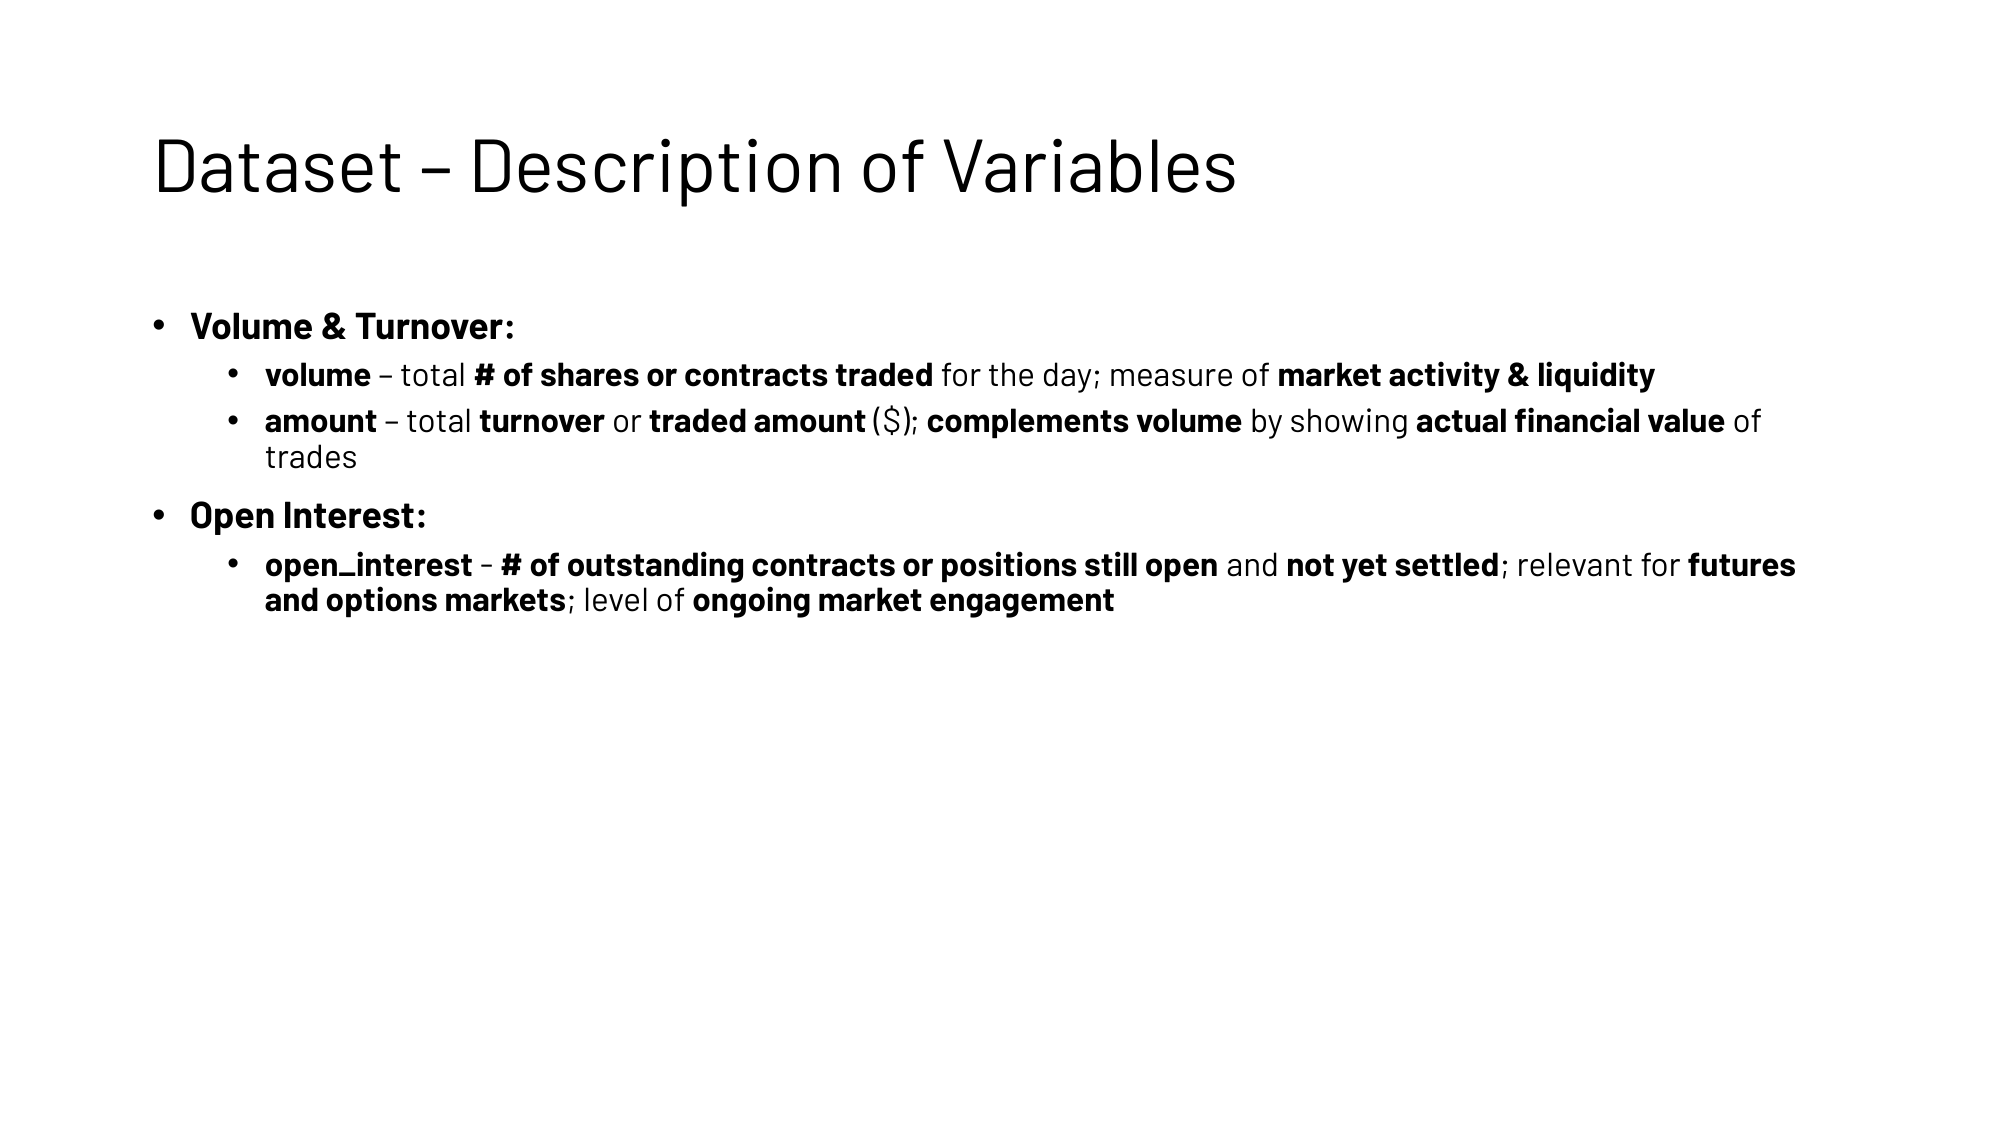

# Dataset – Description of Variables
Volume & Turnover:
volume – total # of shares or contracts traded for the day; measure of market activity & liquidity
amount – total turnover or traded amount ($); complements volume by showing actual financial value of trades
Open Interest:
open_interest - # of outstanding contracts or positions still open and not yet settled; relevant for futures and options markets; level of ongoing market engagement